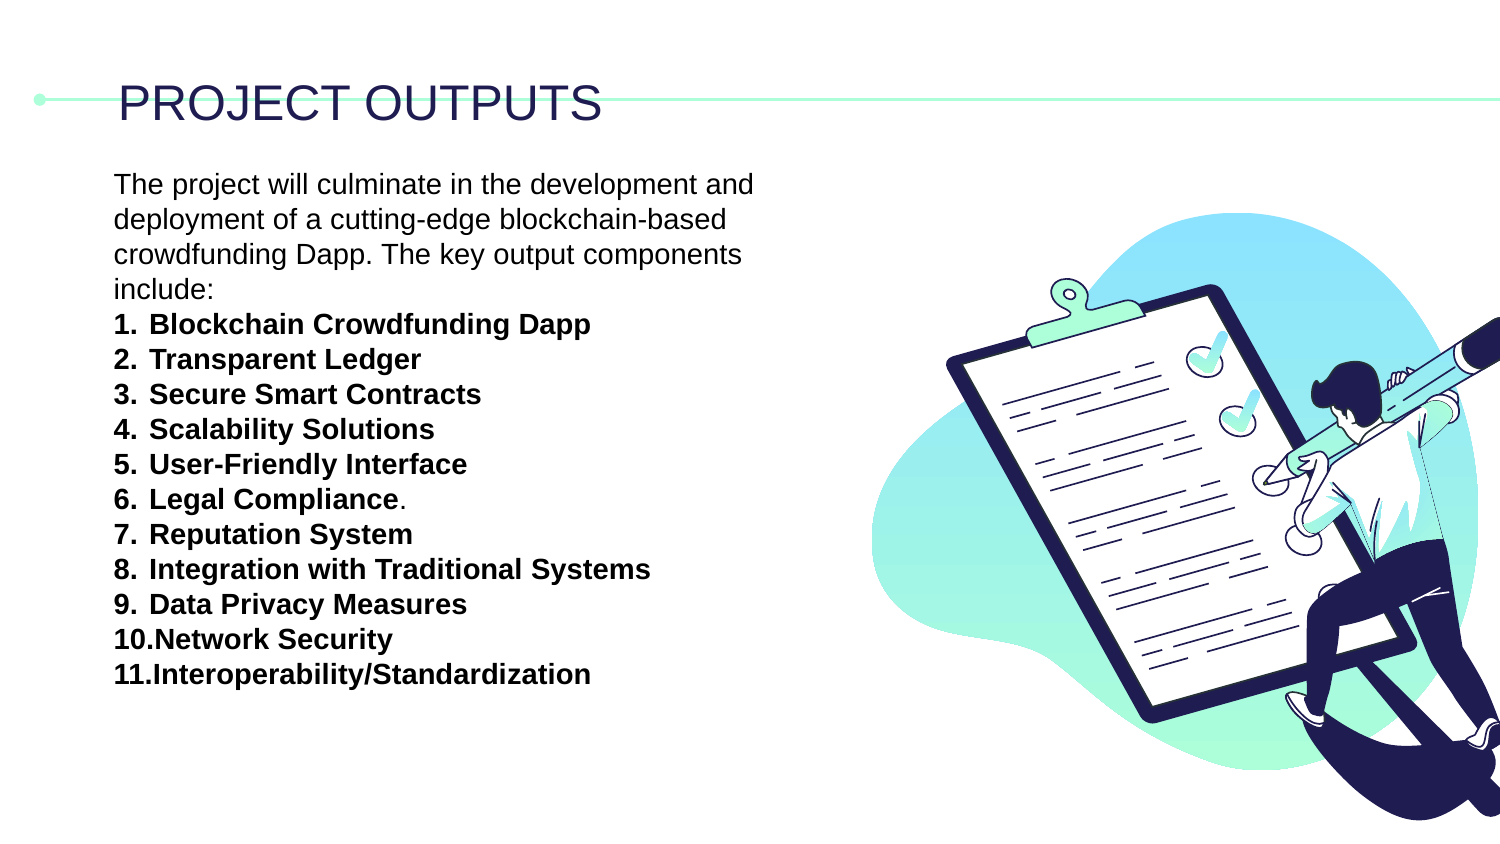

# PROJECT OUTPUTS
The project will culminate in the development and deployment of a cutting-edge blockchain-based crowdfunding Dapp. The key output components include:
Blockchain Crowdfunding Dapp
Transparent Ledger
Secure Smart Contracts
Scalability Solutions
User-Friendly Interface
Legal Compliance.
Reputation System
Integration with Traditional Systems
Data Privacy Measures
Network Security
Interoperability/Standardization